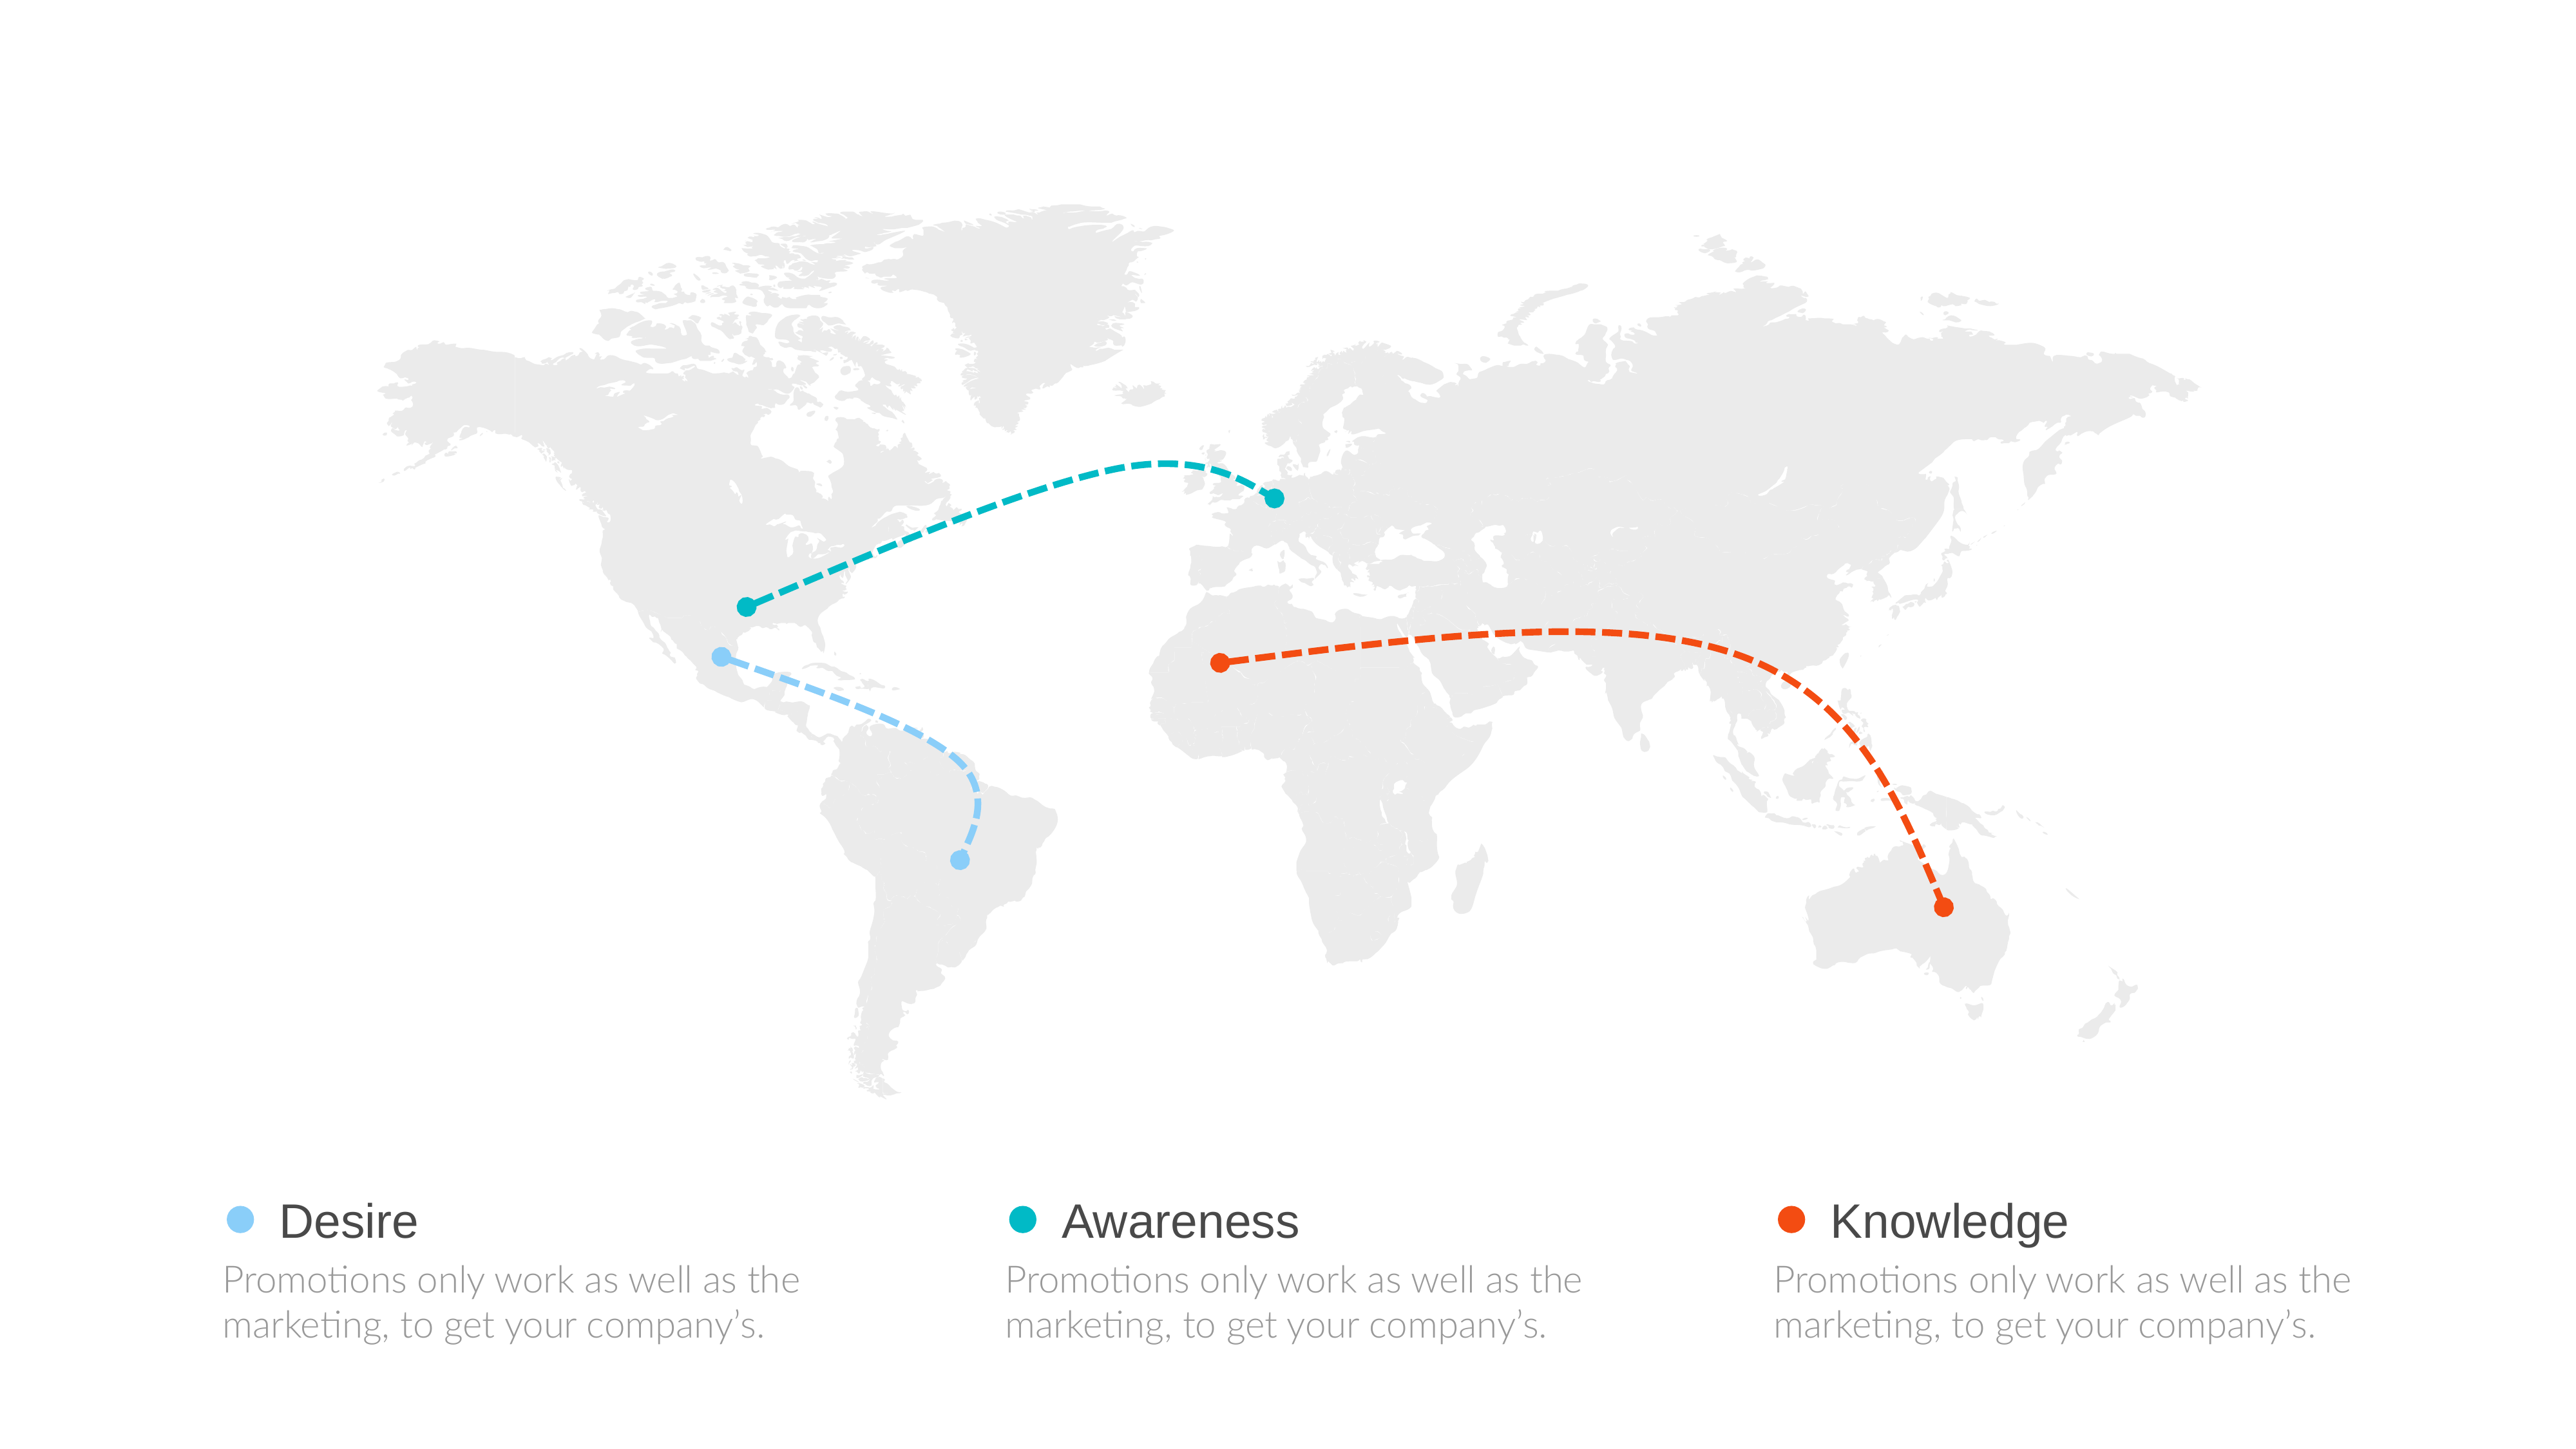

Desire

Promotions only work as well as the marketing, to get your company’s.
Awareness

Promotions only work as well as the marketing, to get your company’s.
Knowledge

Promotions only work as well as the marketing, to get your company’s.